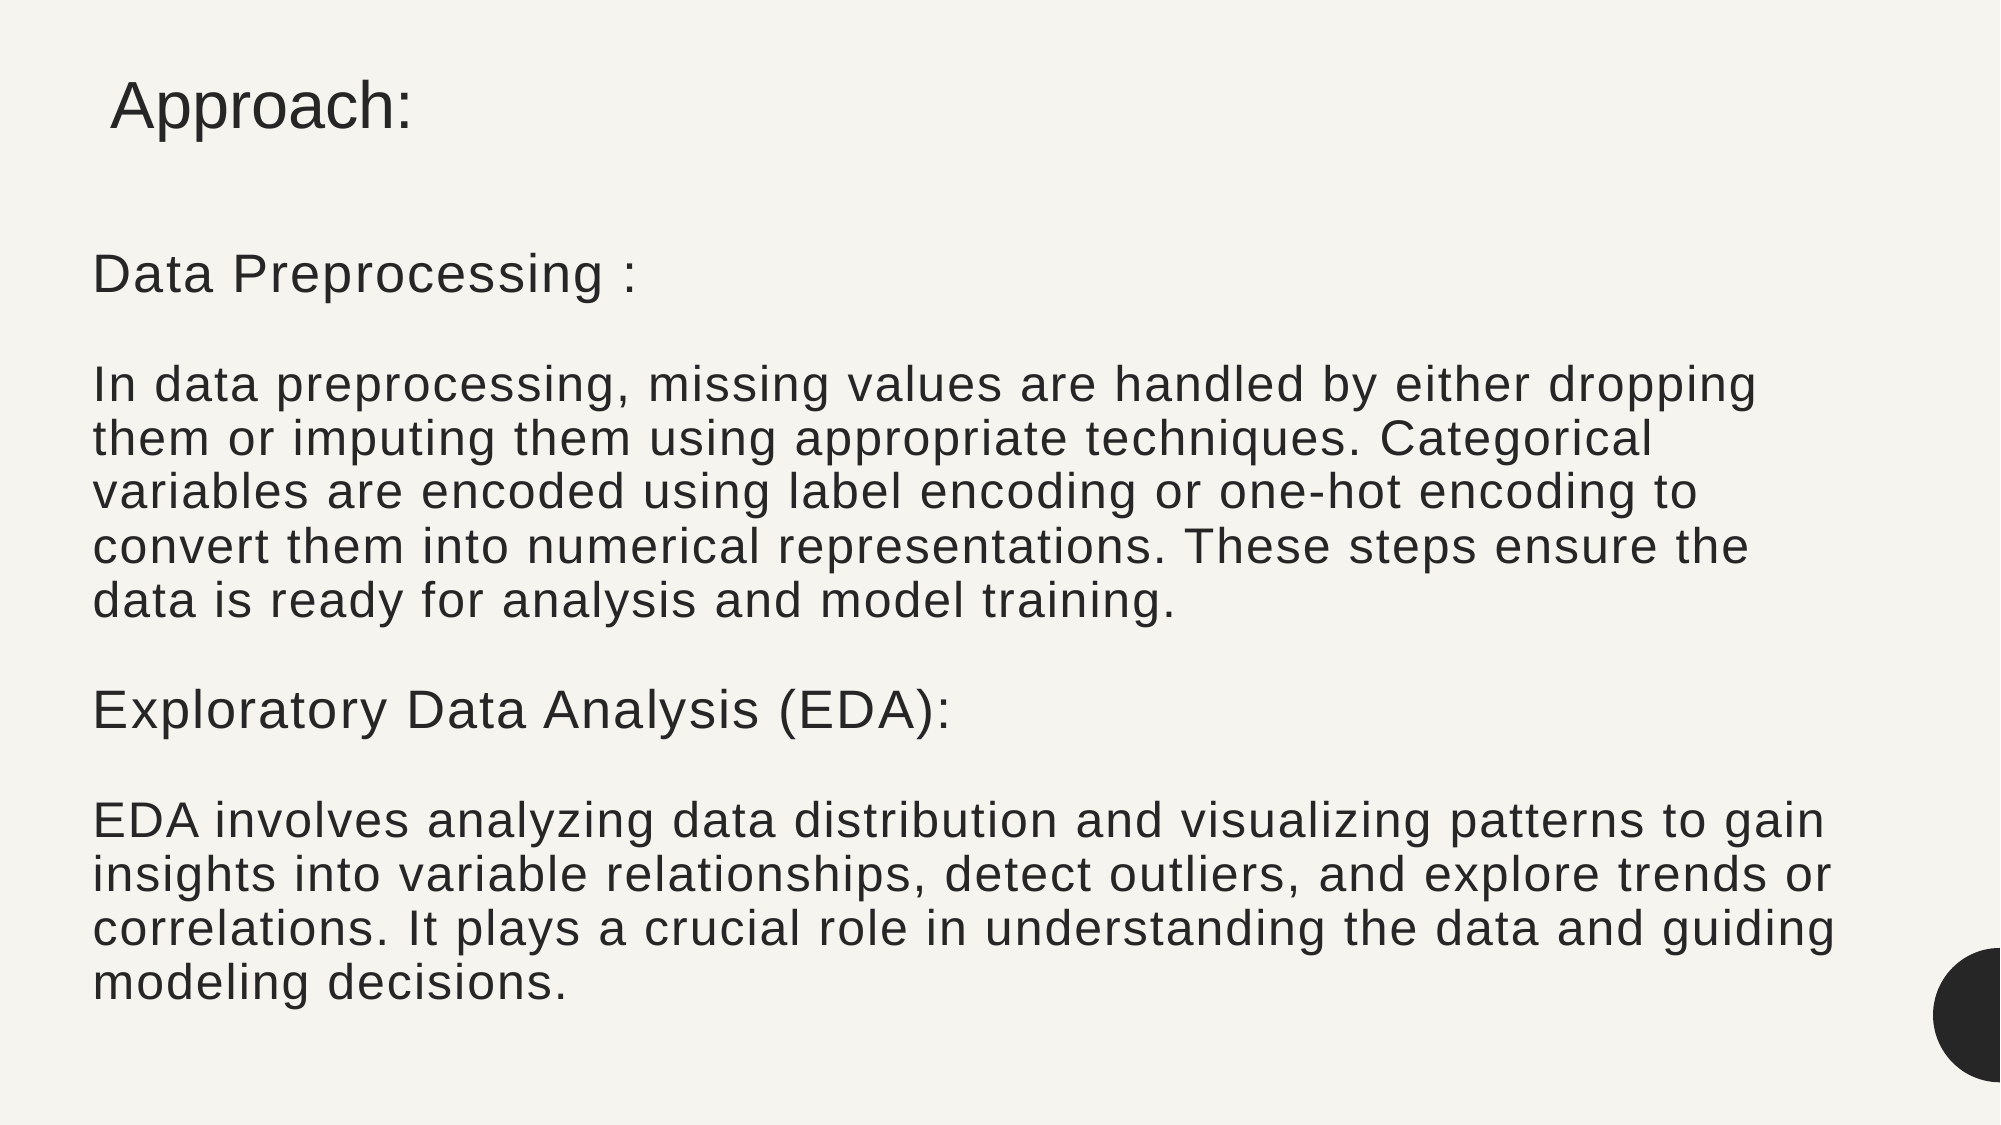

Approach:

# Data Preprocessing :  In data preprocessing, missing values are handled by either dropping them or imputing them using appropriate techniques. Categorical variables are encoded using label encoding or one-hot encoding to convert them into numerical representations. These steps ensure the data is ready for analysis and model training. Exploratory Data Analysis (EDA): EDA involves analyzing data distribution and visualizing patterns to gain insights into variable relationships, detect outliers, and explore trends or correlations. It plays a crucial role in understanding the data and guiding modeling decisions.